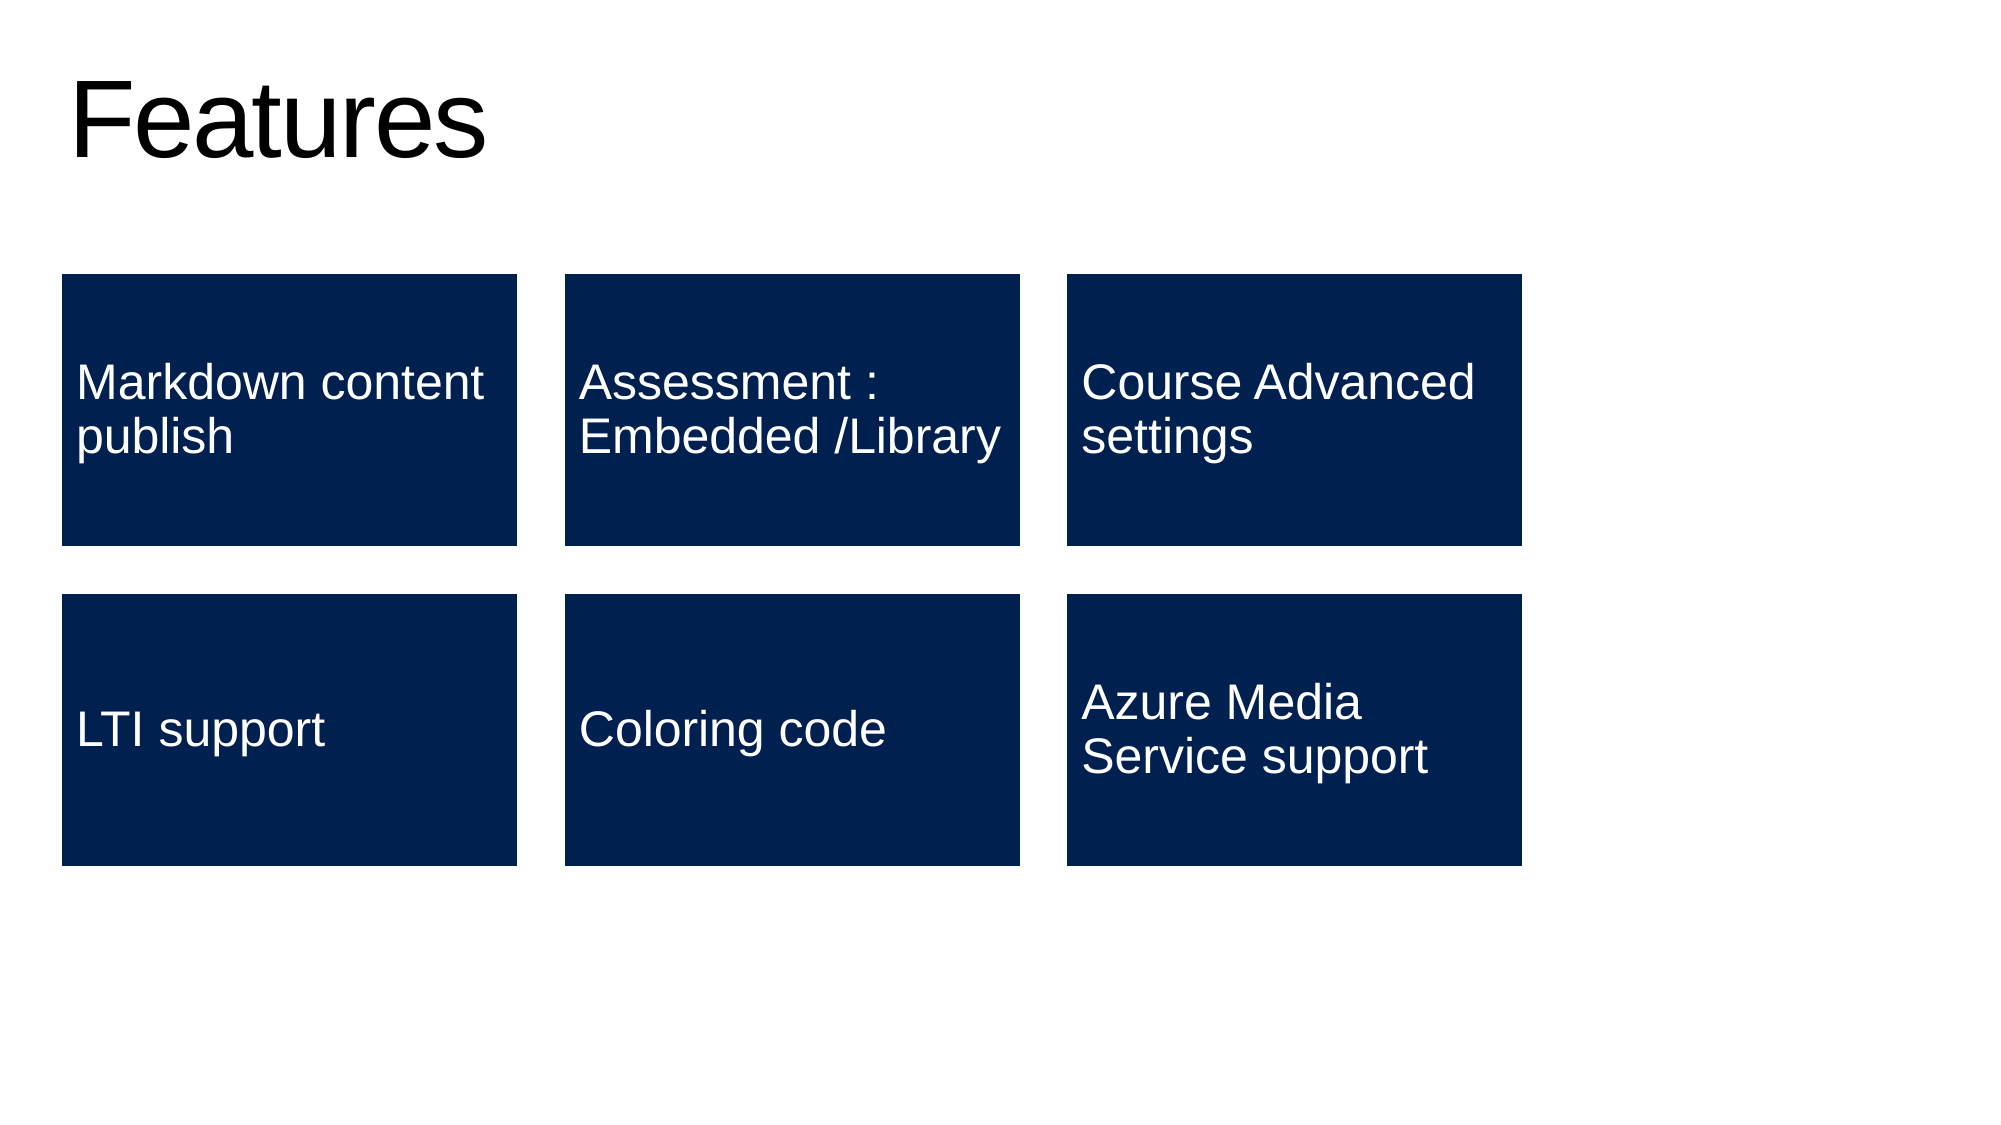

# Features
Markdown content publish
Assessment : Embedded /Library
Course Advanced settings
LTI support
Coloring code
Azure Media Service support